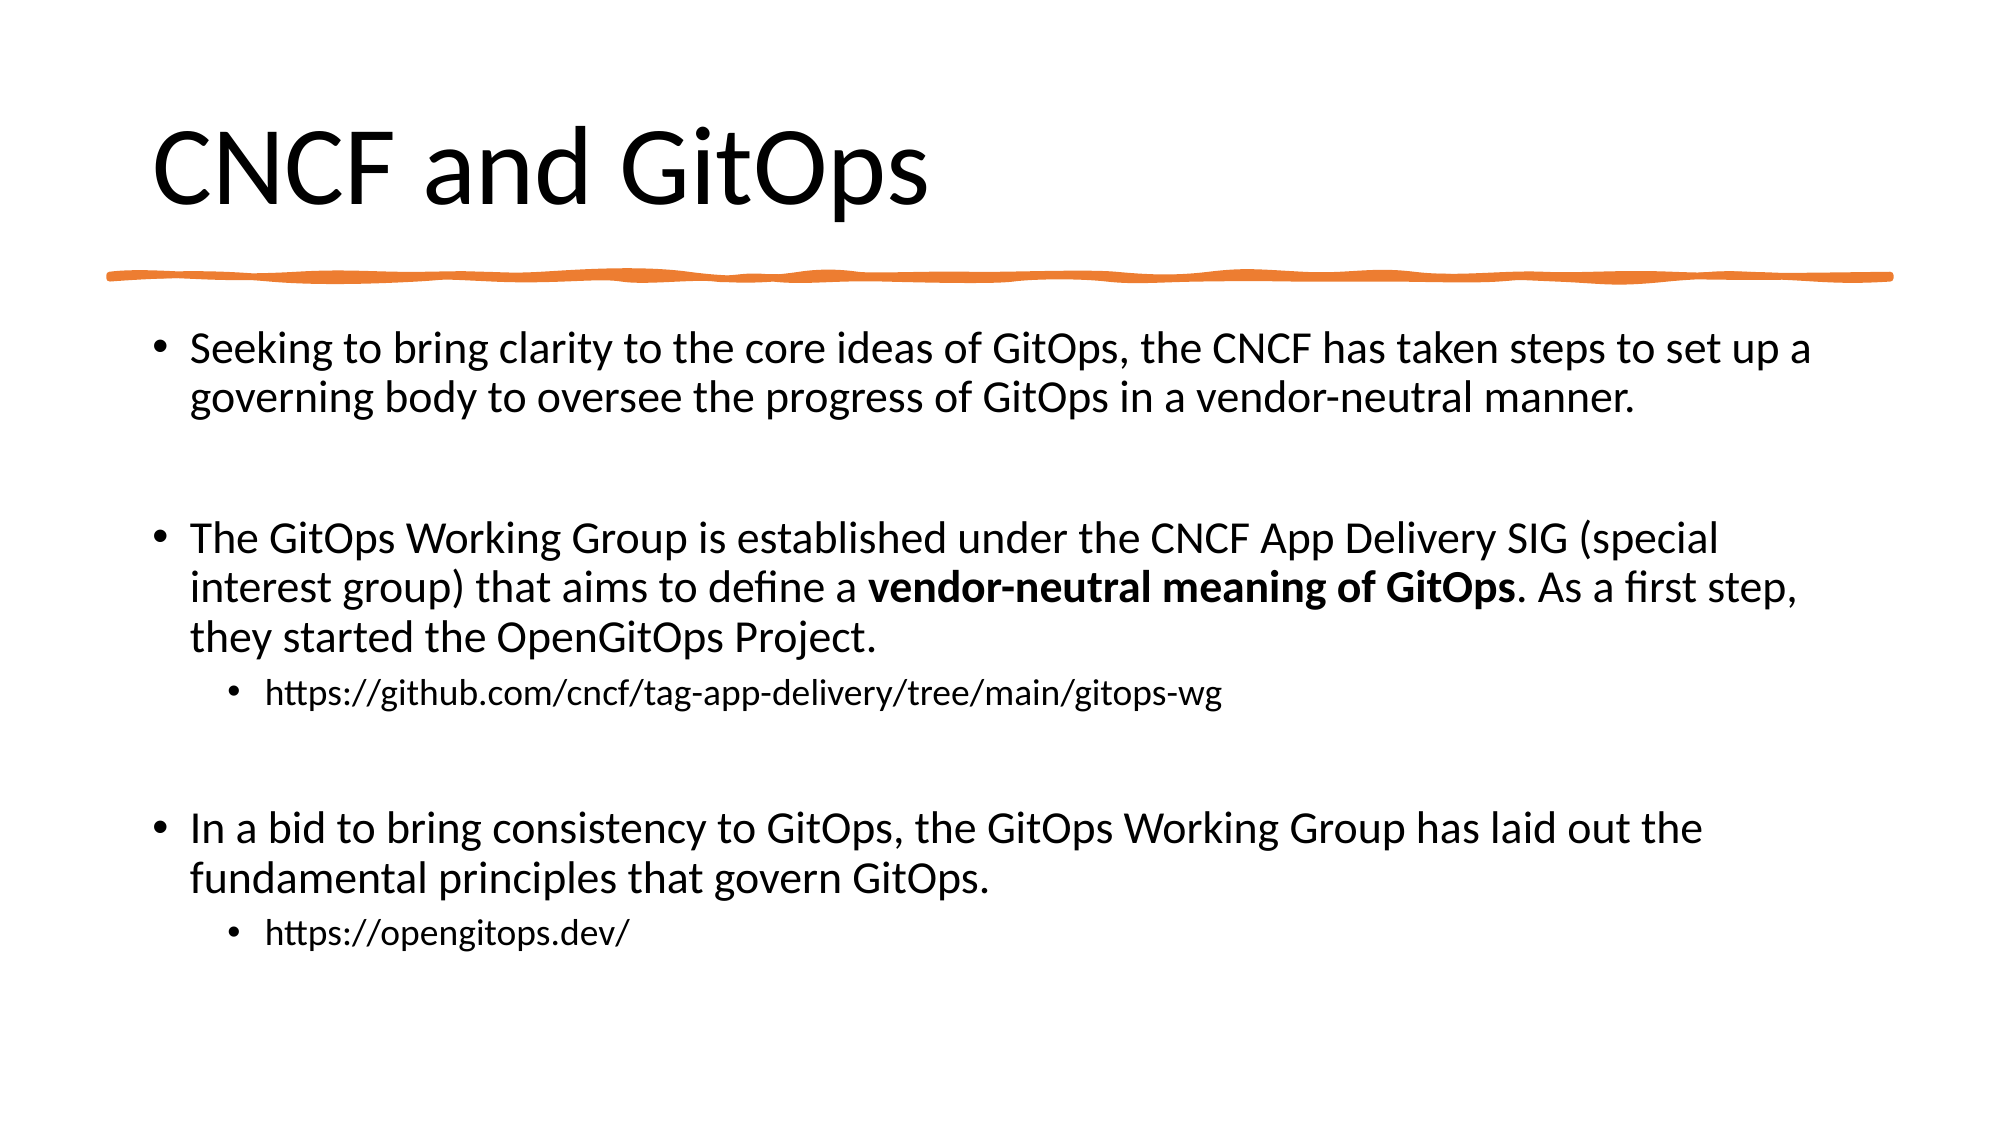

# CNCF and GitOps

Seeking to bring clarity to the core ideas of GitOps, the CNCF has taken steps to set up a governing body to oversee the progress of GitOps in a vendor-neutral manner.

The GitOps Working Group is established under the CNCF App Delivery SIG (special interest group) that aims to define a vendor-neutral meaning of GitOps. As a first step, they started the OpenGitOps Project.
https://github.com/cncf/tag-app-delivery/tree/main/gitops-wg

In a bid to bring consistency to GitOps, the GitOps Working Group has laid out the fundamental principles that govern GitOps.
https://opengitops.dev/